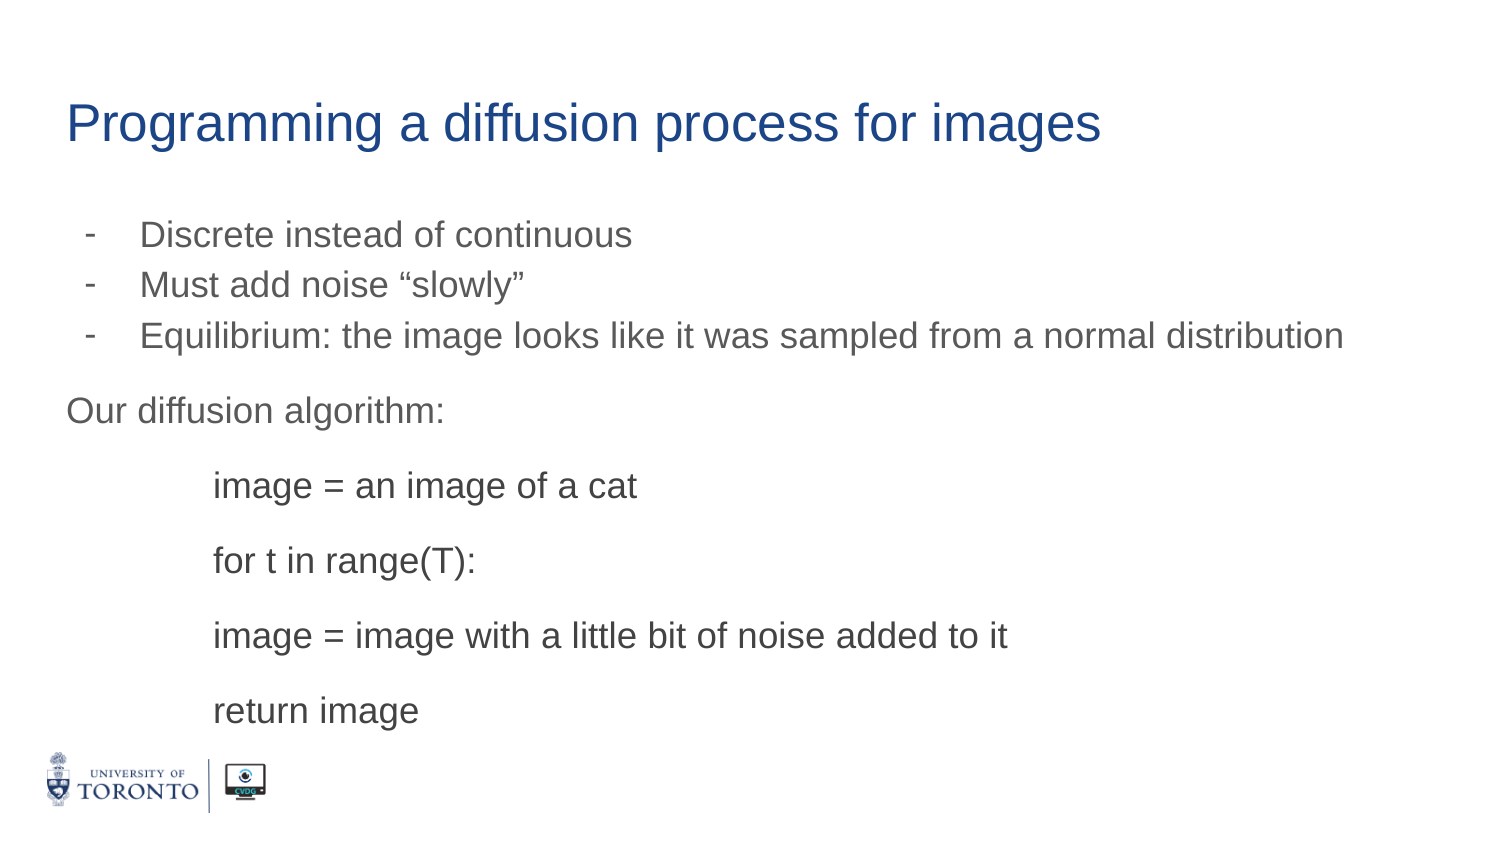

# Programming a diffusion process for images
Discrete instead of continuous
Must add noise “slowly”
Equilibrium: the image looks like it was sampled from a normal distribution
Our diffusion algorithm:
	image = an image of a cat
	for t in range(T):
		image = image with a little bit of noise added to it
	return image